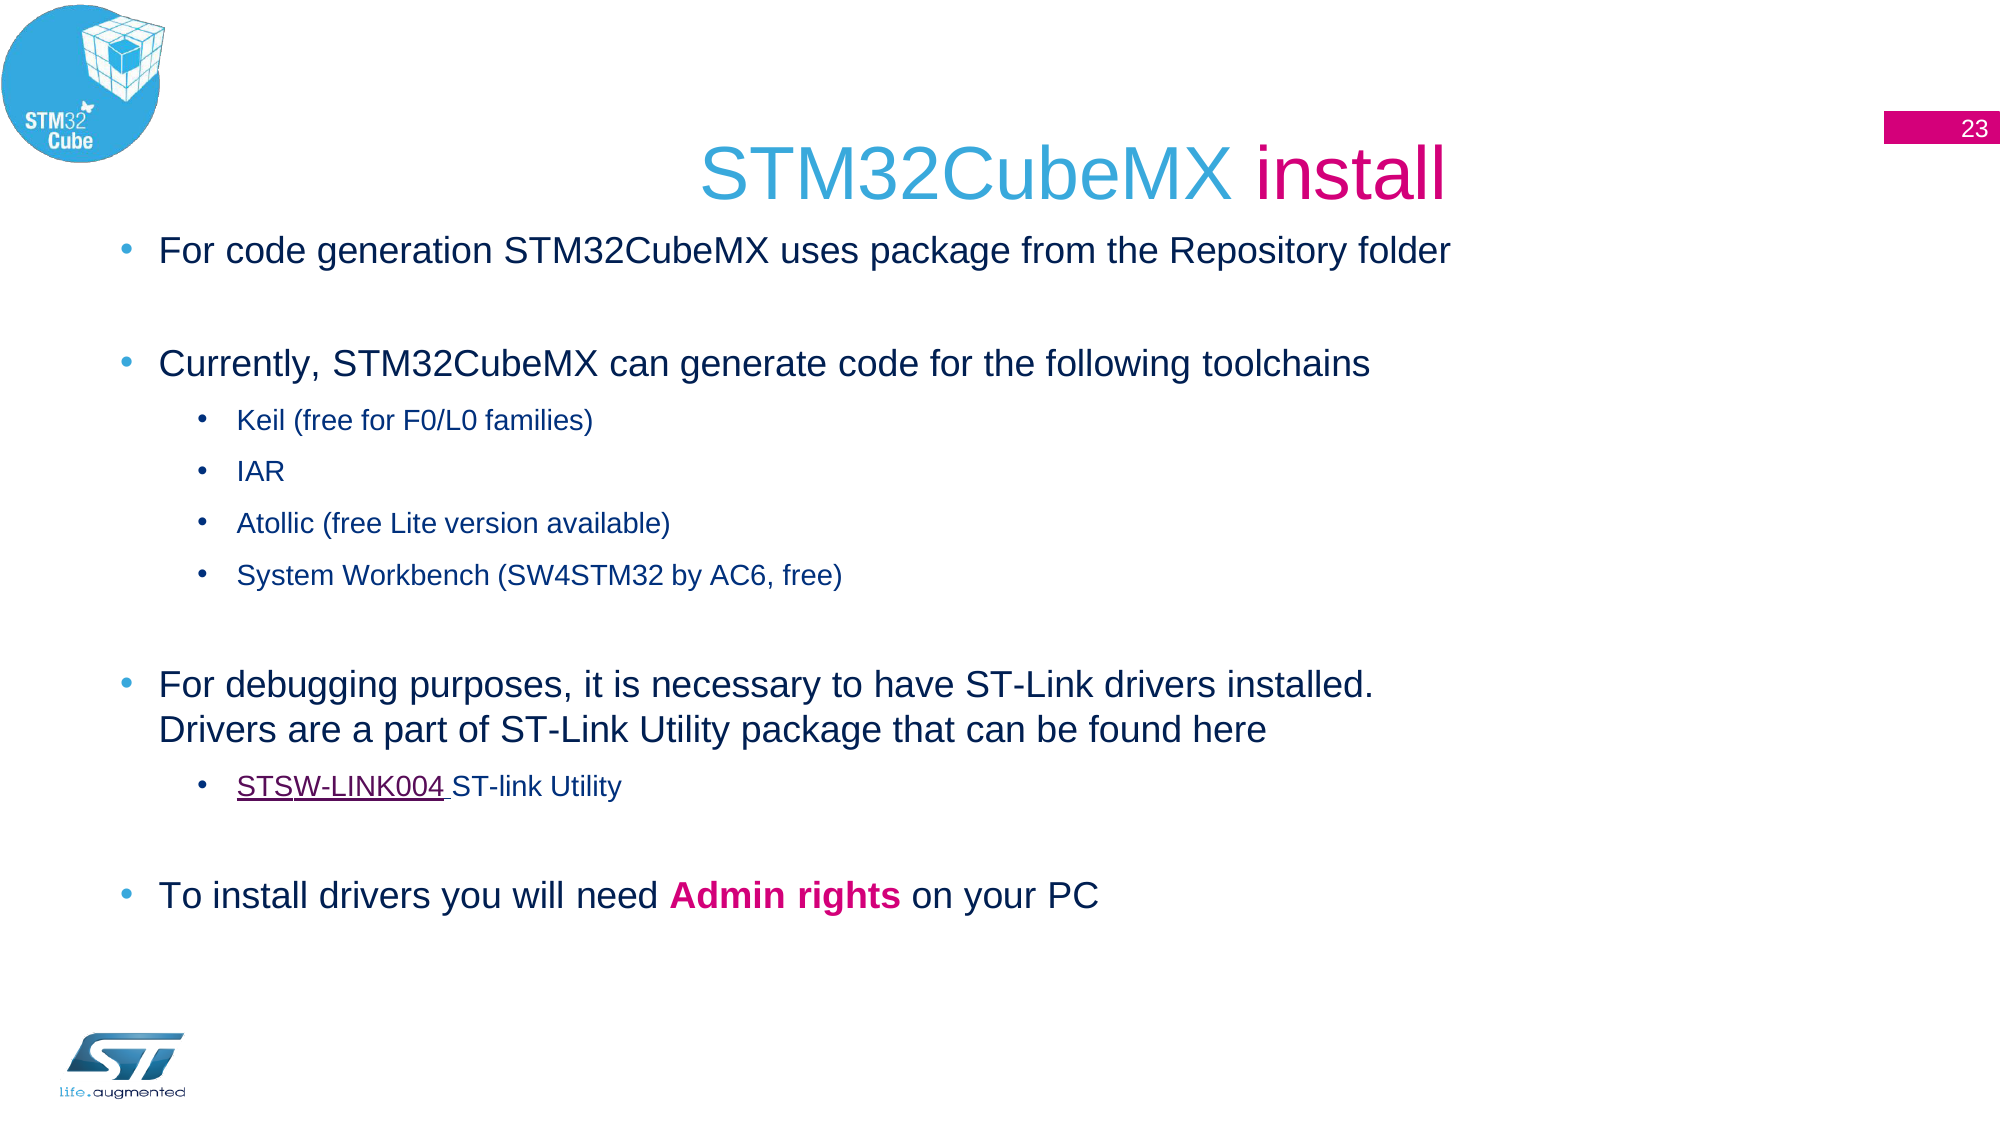

# STM32CubeMX install
16

23
For code generation STM32CubeMX uses package from the Repository folder

Currently, STM32CubeMX can generate code for the following toolchains
Keil (free for F0/L0 families)
IAR
Atollic (free Lite version available)
System Workbench (SW4STM32 by AC6, free)

For debugging purposes, it is necessary to have ST-Link drivers installed.
Drivers are a part of ST-Link Utility package that can be found here
STSW-LINK004 ST-link Utility

To install drivers you will need Admin rights on your PC